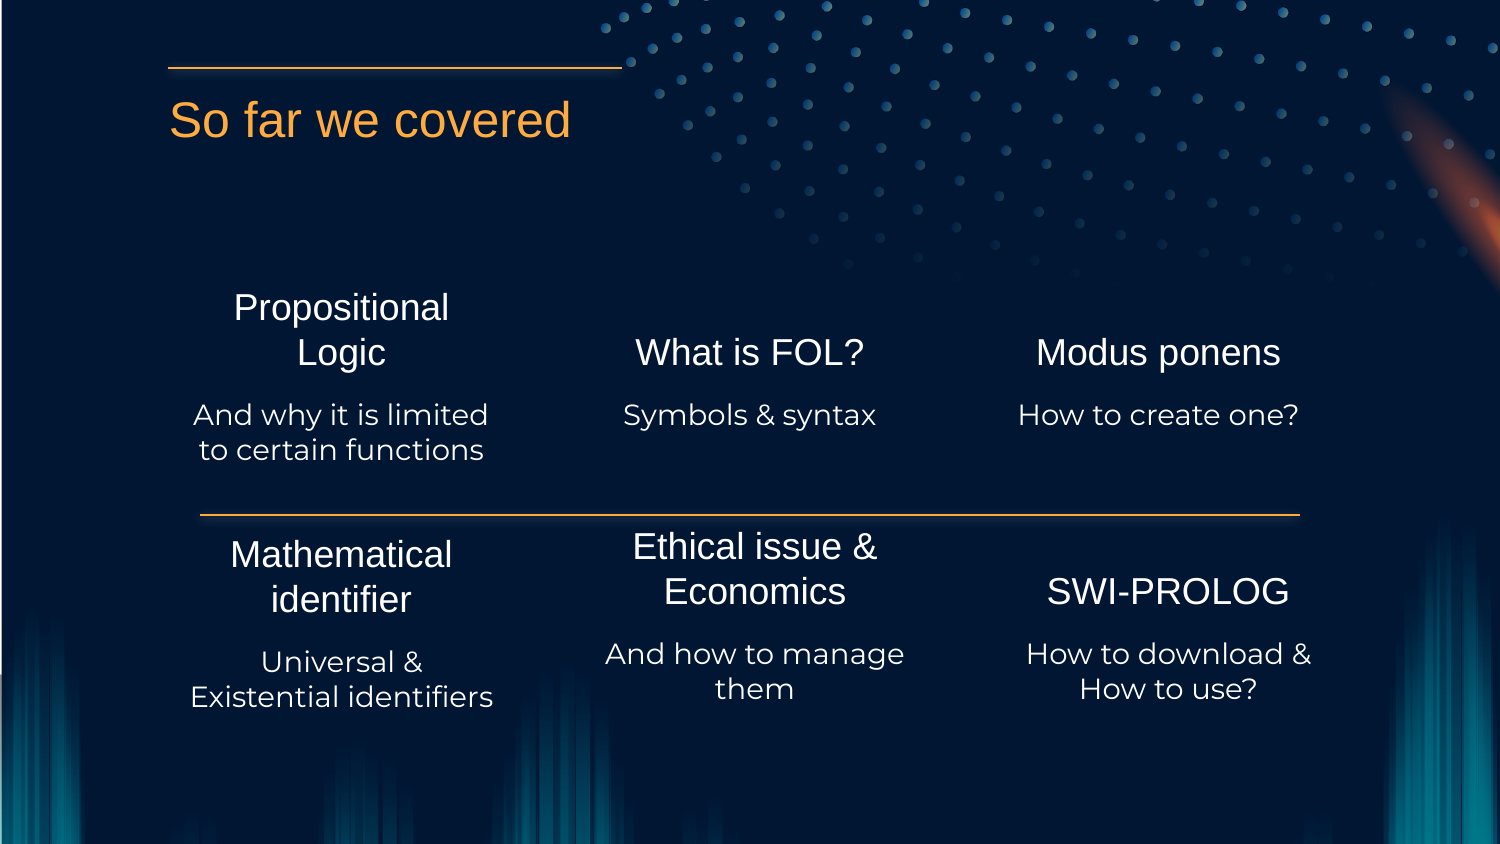

So far we covered
Propositional Logic
# What is FOL?
Modus ponens
And why it is limited to certain functions
Symbols & syntax
How to create one?
Ethical issue & Economics
SWI-PROLOG
Mathematical identifier
And how to manage them
How to download & How to use?
Universal & Existential identifiers